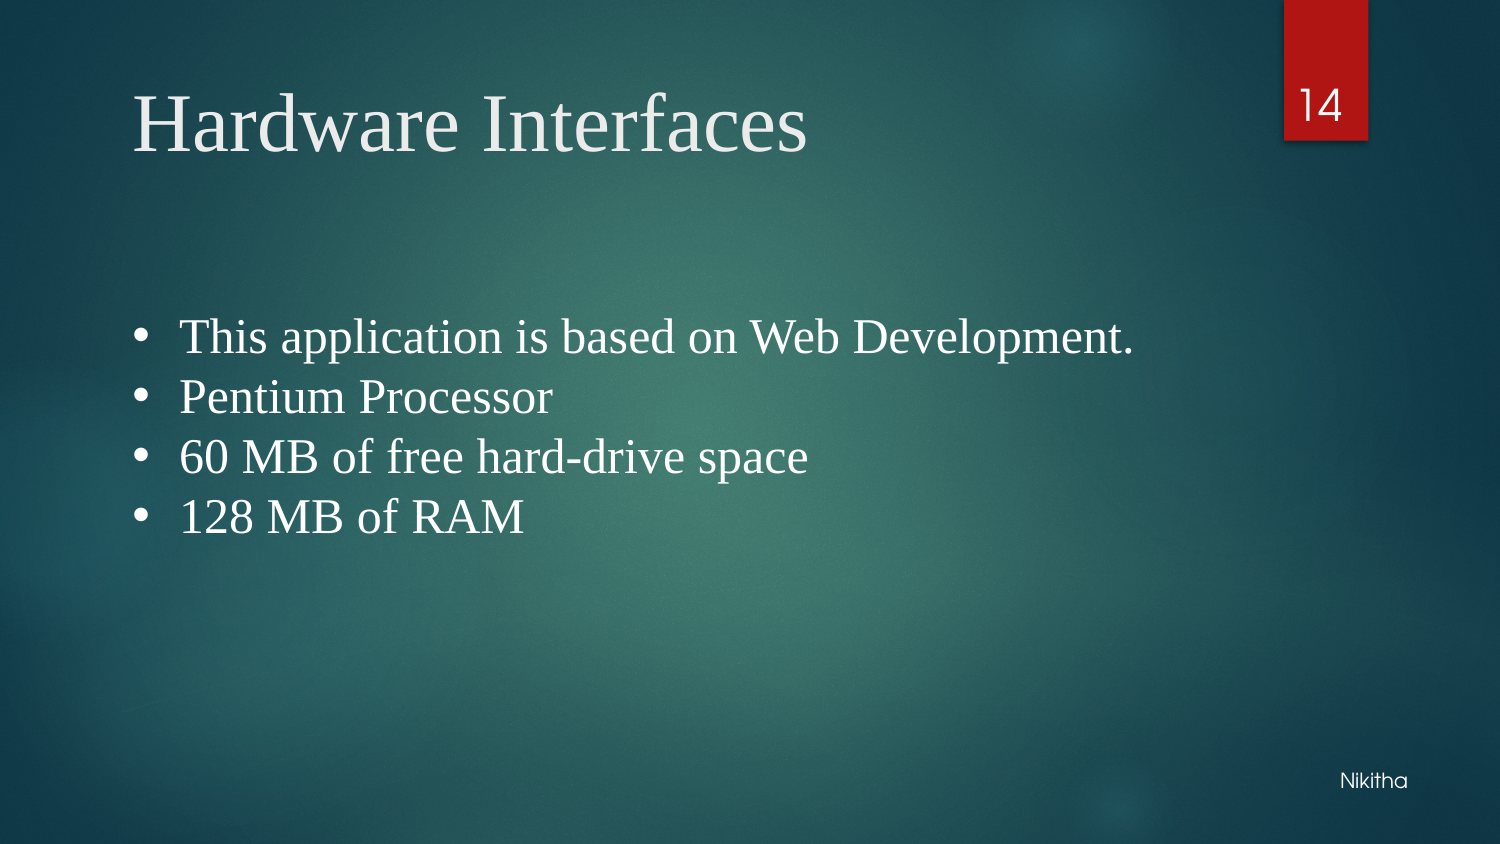

14
# Hardware Interfaces
This application is based on Web Development.
Pentium Processor
60 MB of free hard-drive space
128 MB of RAM
Nikitha